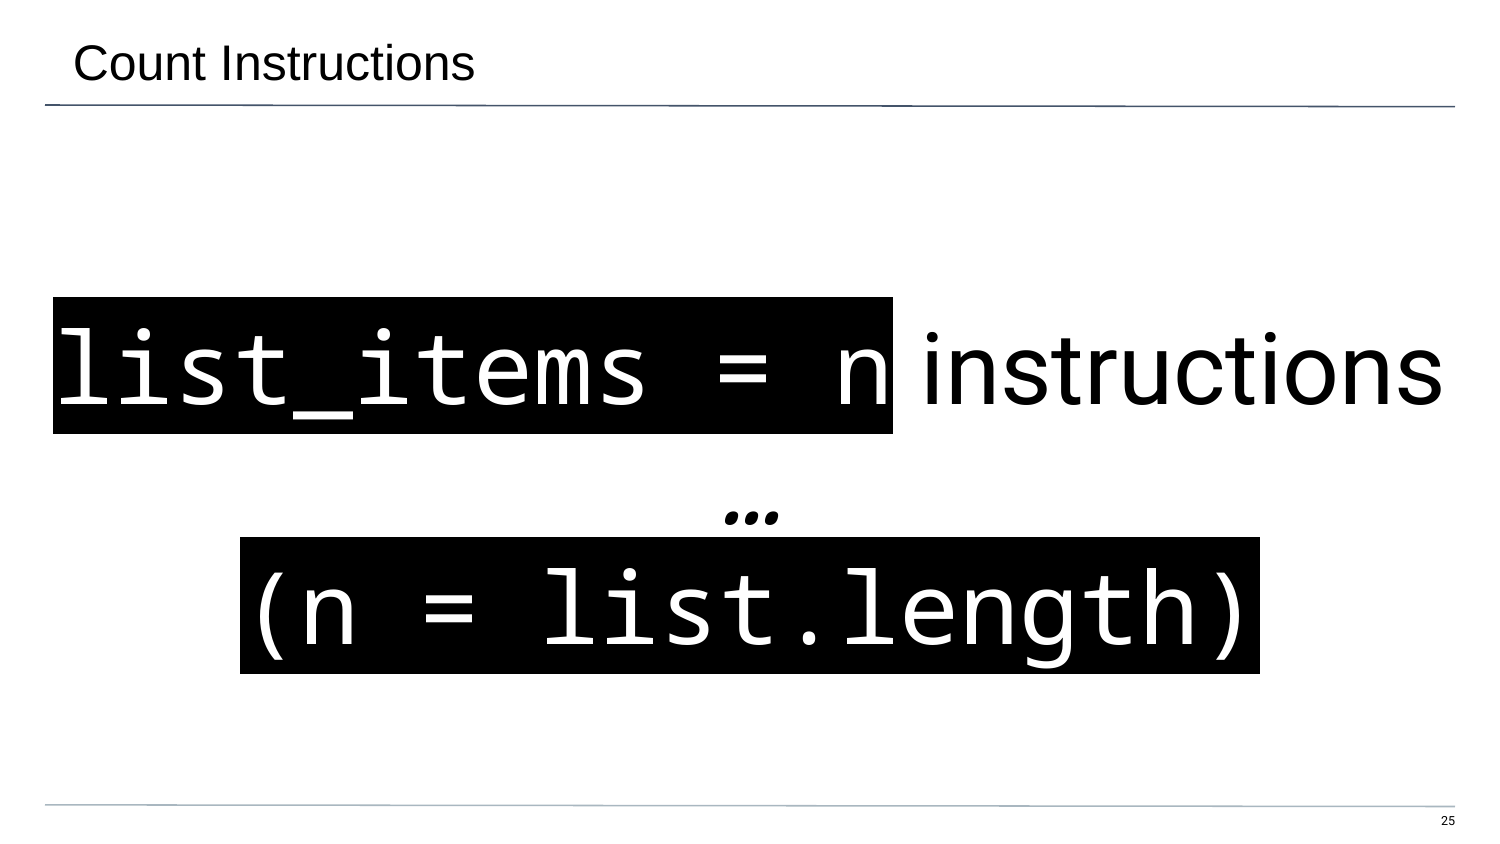

# Count Instructions

list_items = n instructions
…
(n = list.length)